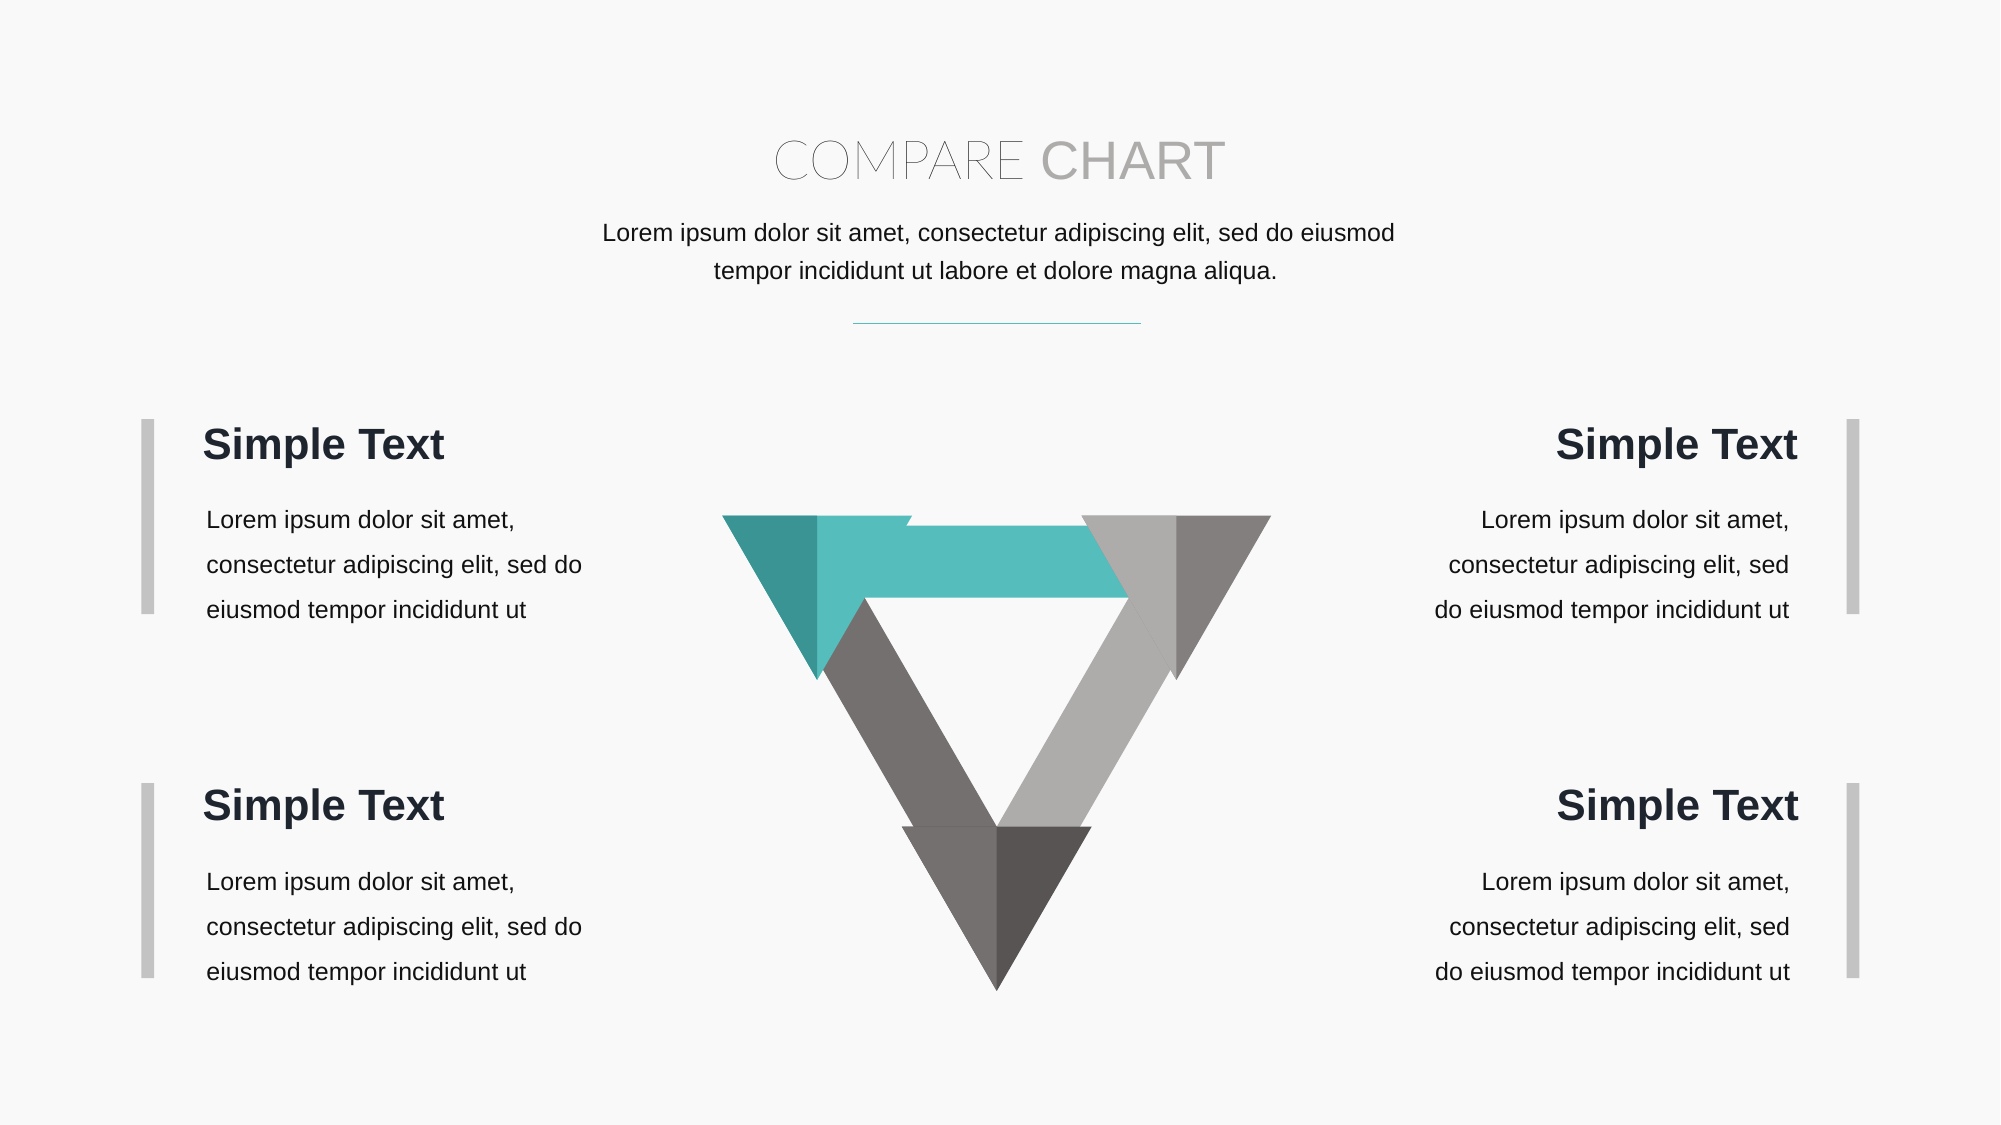

COMPARE CHART
Lorem ipsum dolor sit amet, consectetur adipiscing elit, sed do eiusmod tempor incididunt ut labore et dolore magna aliqua.
Simple Text
Simple Text

Lorem ipsum dolor sit amet, consectetur adipiscing elit, sed do eiusmod tempor incididunt ut
Lorem ipsum dolor sit amet, consectetur adipiscing elit, sed do eiusmod tempor incididunt ut

Simple Text
Simple Text

Lorem ipsum dolor sit amet, consectetur adipiscing elit, sed do eiusmod tempor incididunt ut
Lorem ipsum dolor sit amet, consectetur adipiscing elit, sed do eiusmod tempor incididunt ut